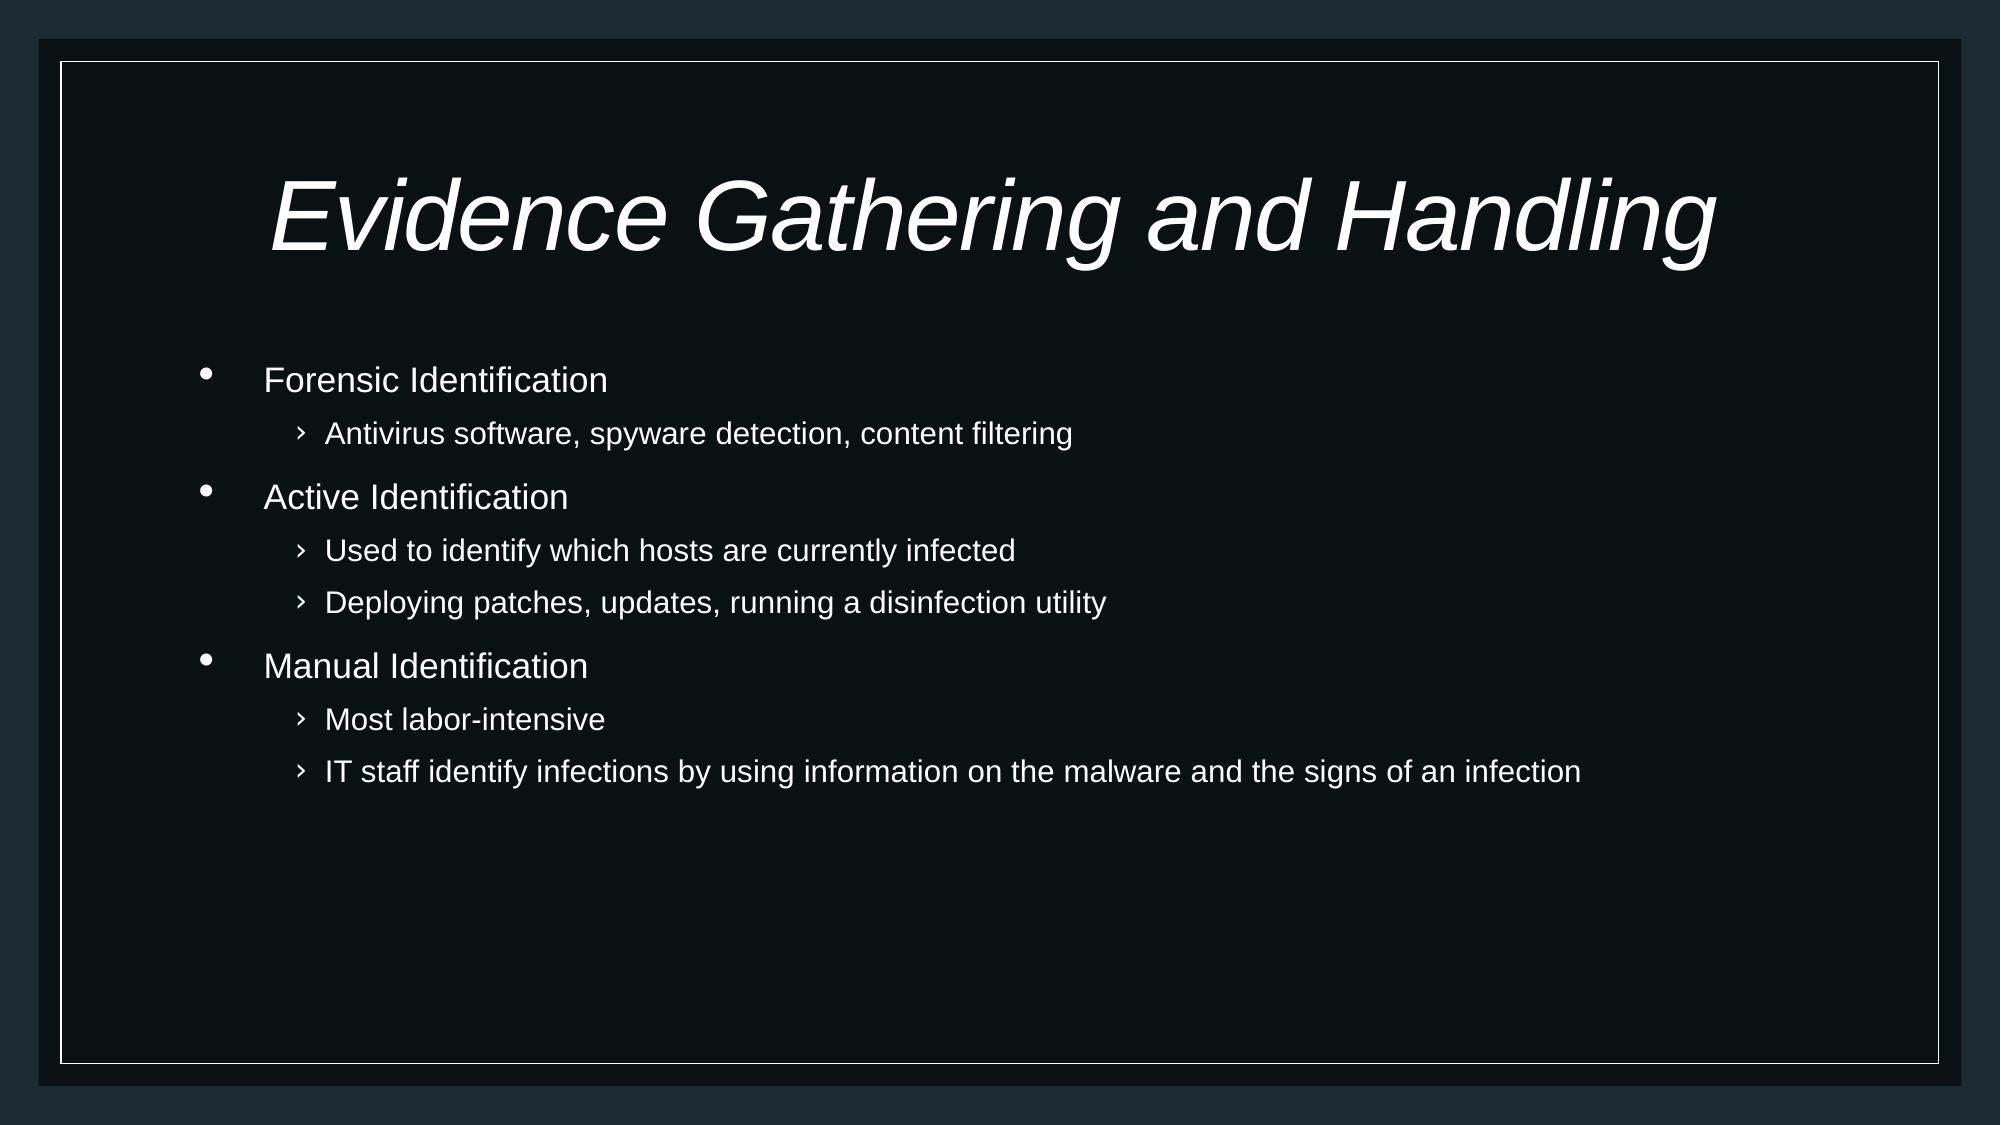

# Evidence Gathering and Handling
Forensic Identification
Antivirus software, spyware detection, content filtering
Active Identification
Used to identify which hosts are currently infected
Deploying patches, updates, running a disinfection utility
Manual Identification
Most labor-intensive
IT staff identify infections by using information on the malware and the signs of an infection